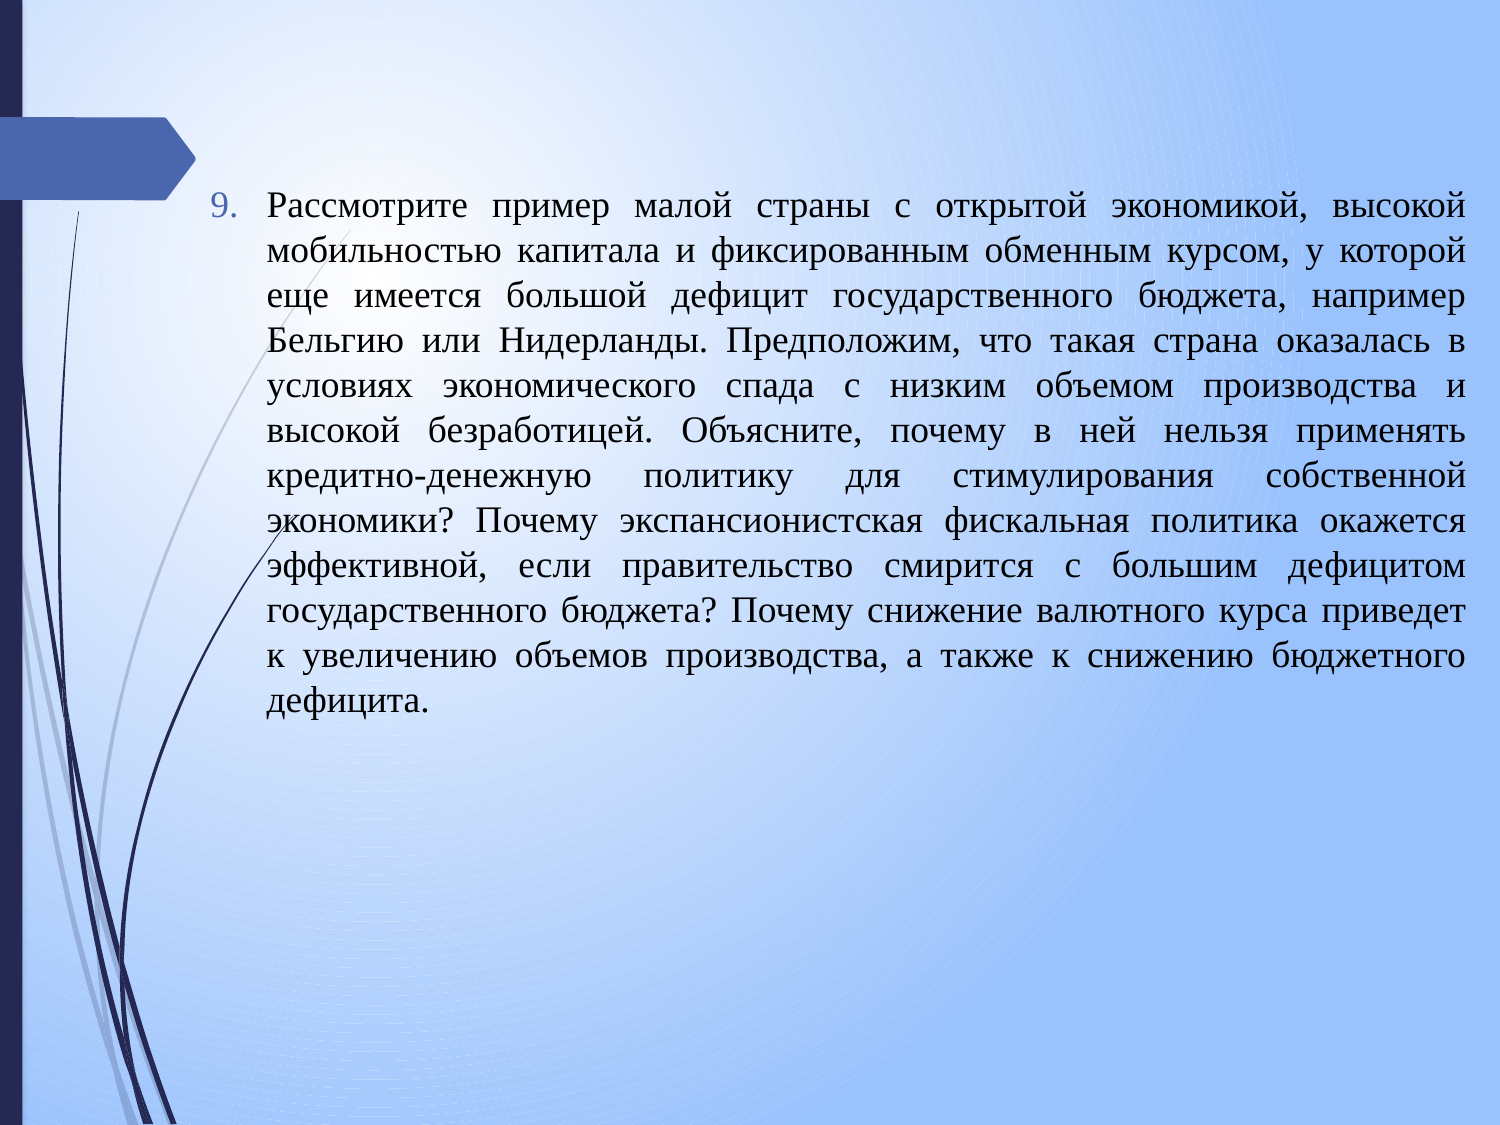

Рассмотрите пример малой страны с открытой экономикой, высокой мобильностью капитала и фиксированным обменным курсом, у которой еще имеется большой дефицит государственного бюджета, например Бельгию или Нидерланды. Предположим, что такая страна оказалась в условиях экономического спада с низким объемом производства и высокой безработицей. Объясните, почему в ней нельзя применять кредитно-денежную политику для стимулирования собственной экономики? Почему экспансионистская фискальная политика окажется эффективной, если правительство смирится с большим дефицитом государственного бюджета? Почему снижение валютного курса приведет к увеличению объемов производства, а также к снижению бюджетного дефицита.